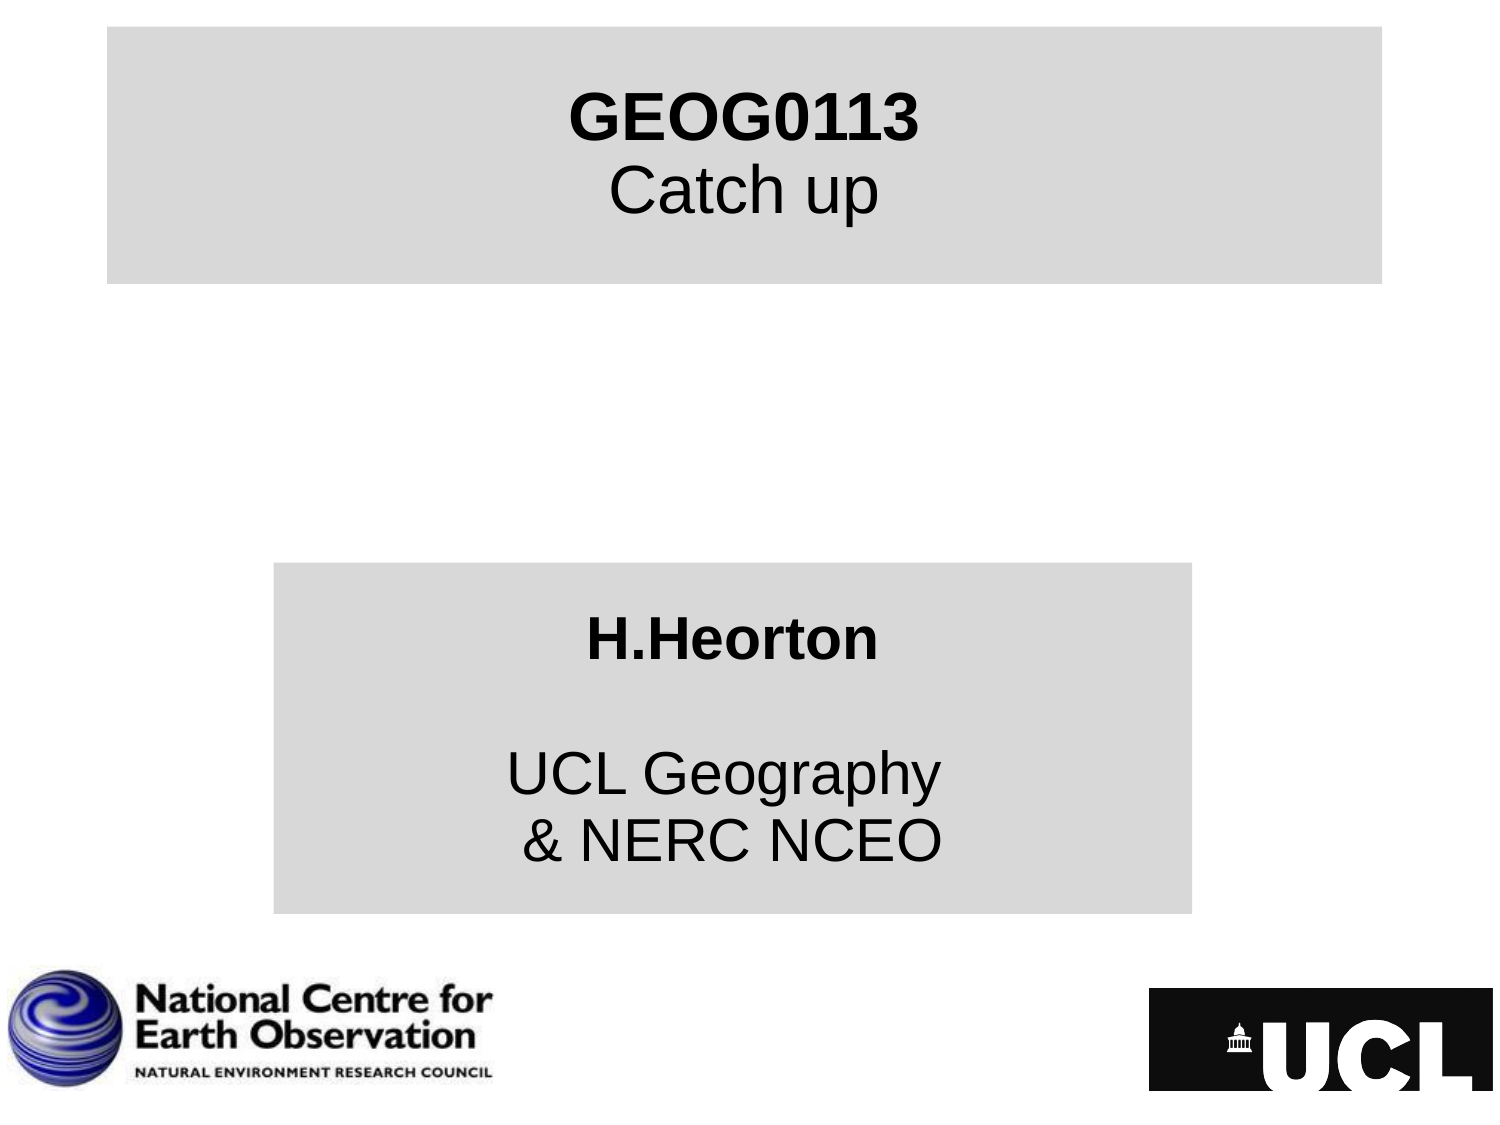

# GEOG0113 Catch up
H.Heorton

UCL Geography
& NERC NCEO